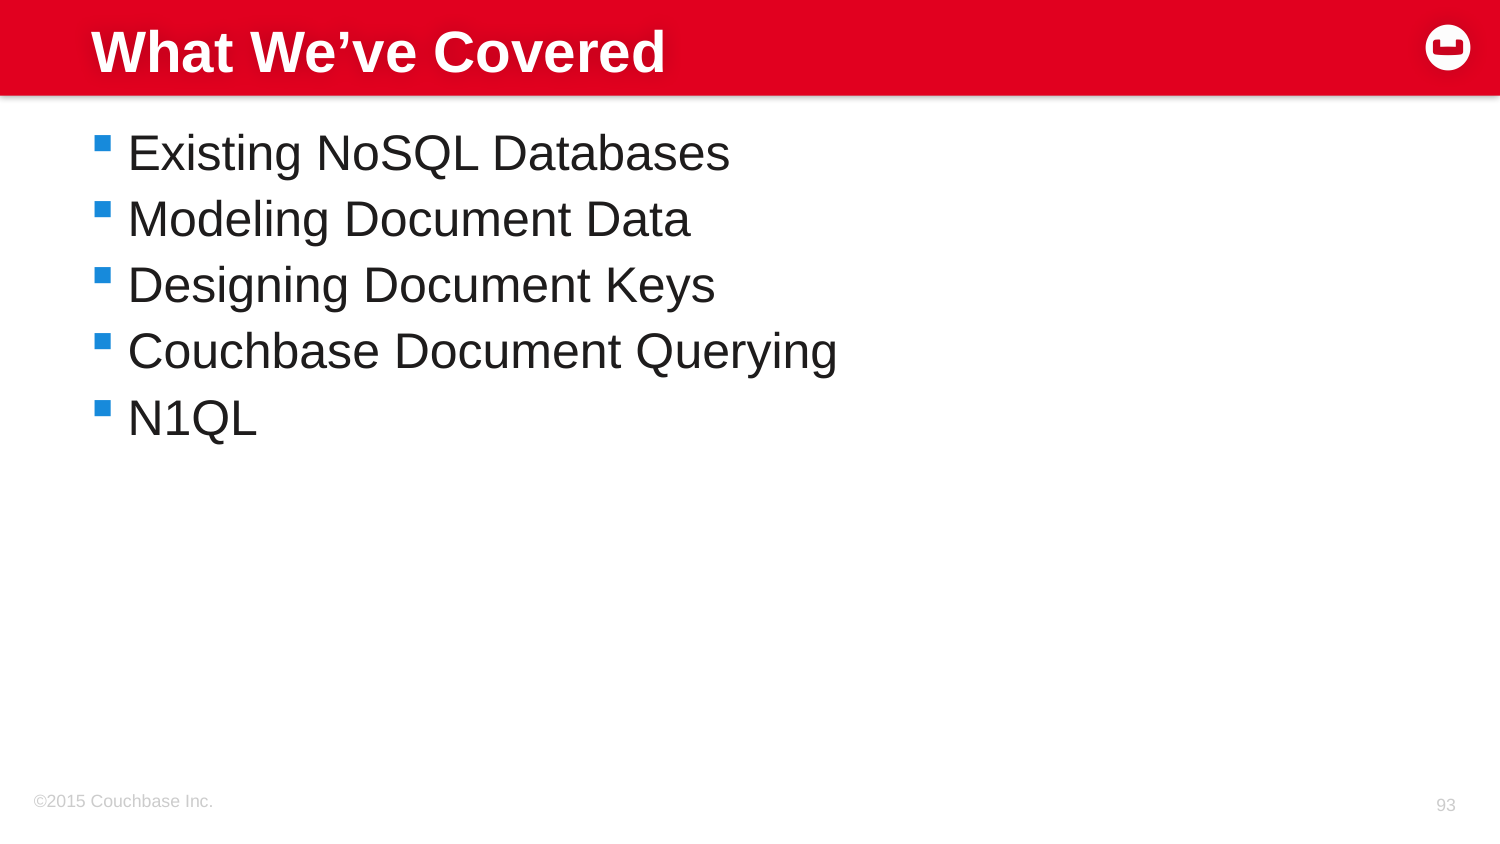

# What We’ve Covered
Existing NoSQL Databases
Modeling Document Data
Designing Document Keys
Couchbase Document Querying
N1QL